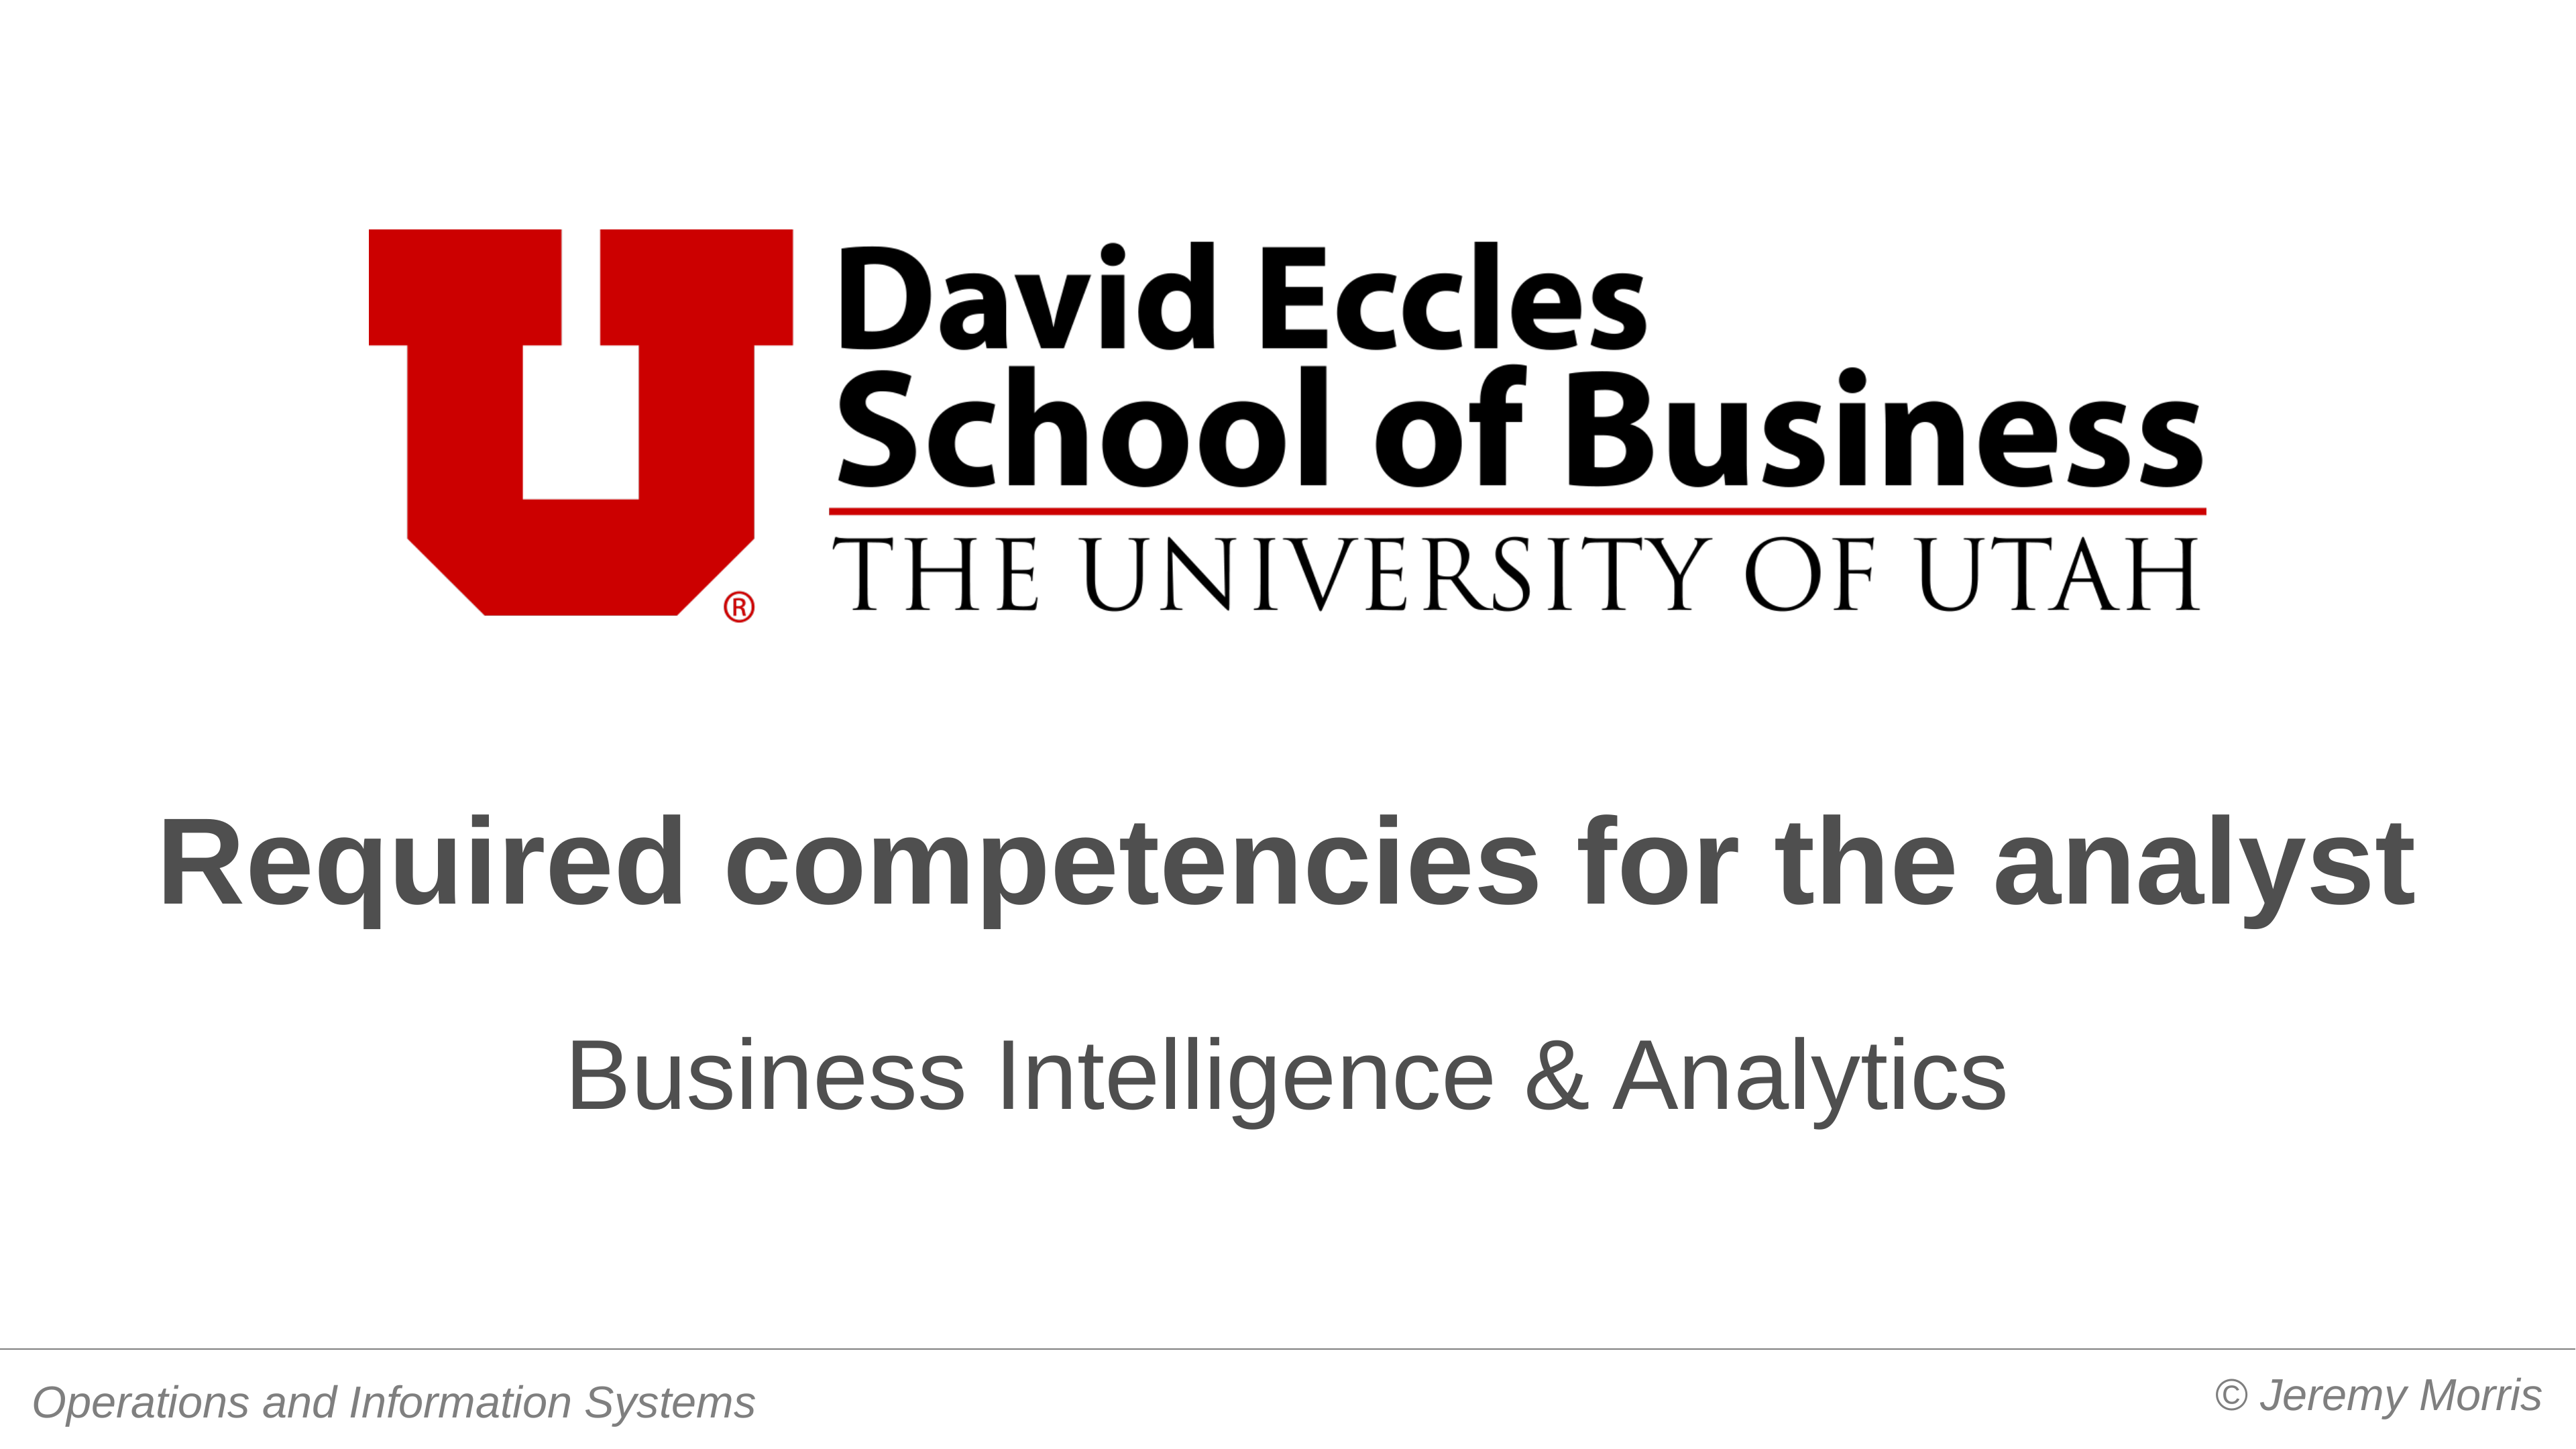

Required competencies for the analyst
Business Intelligence & Analytics